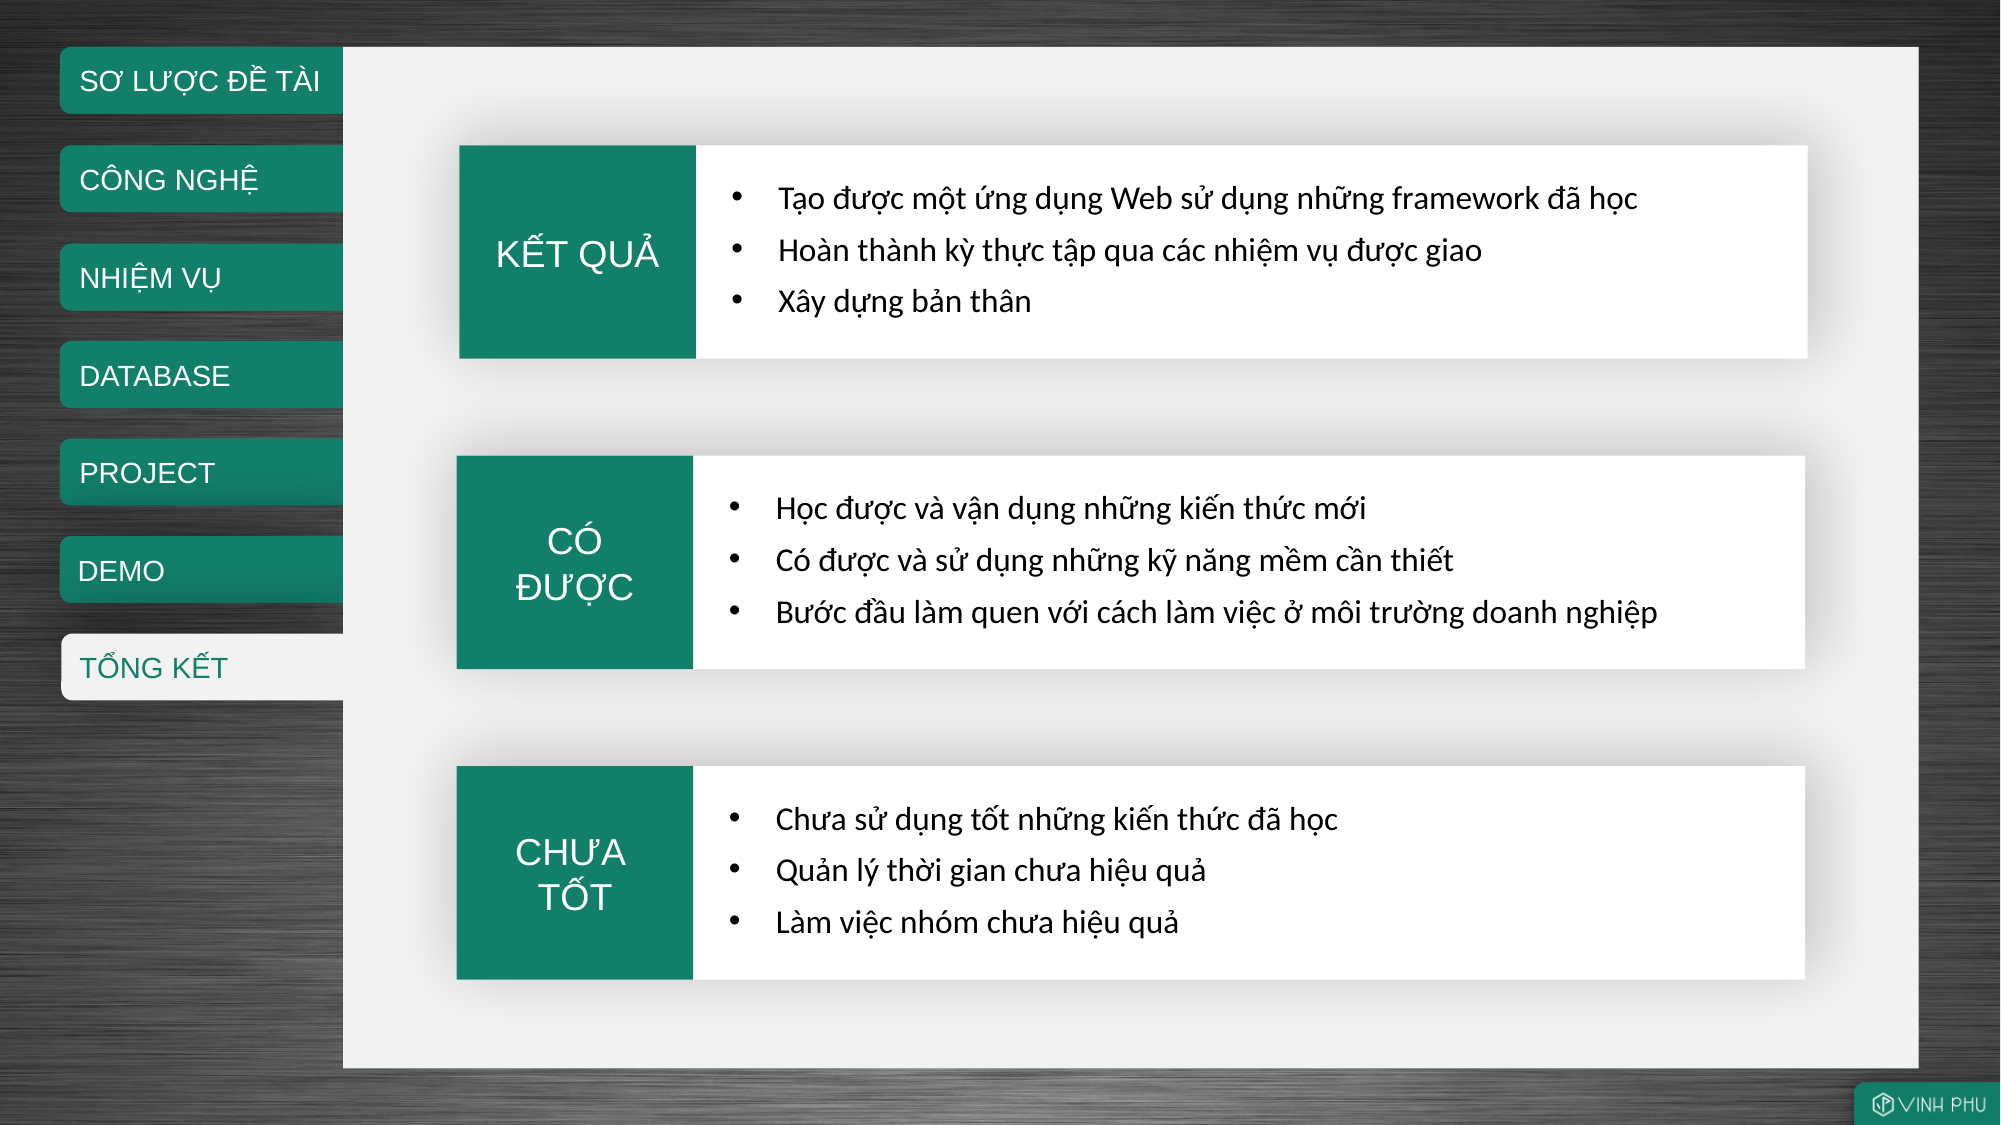

SƠ LƯỢC ĐỀ TÀI

CÔNG NGHỆ
KẾT QUẢ

Tạo được một ứng dụng Web sử dụng những framework đã học
Hoàn thành kỳ thực tập qua các nhiệm vụ được giao
Xây dựng bản thân
NHIỆM VỤ
DATABASE
PROJECT
CÓ
ĐƯỢC

Học được và vận dụng những kiến thức mới
Có được và sử dụng những kỹ năng mềm cần thiết
Bước đầu làm quen với cách làm việc ở môi trường doanh nghiệp
DEMO
TỔNG KẾT
CHƯA
TỐT

Chưa sử dụng tốt những kiến thức đã học
Quản lý thời gian chưa hiệu quả
Làm việc nhóm chưa hiệu quả